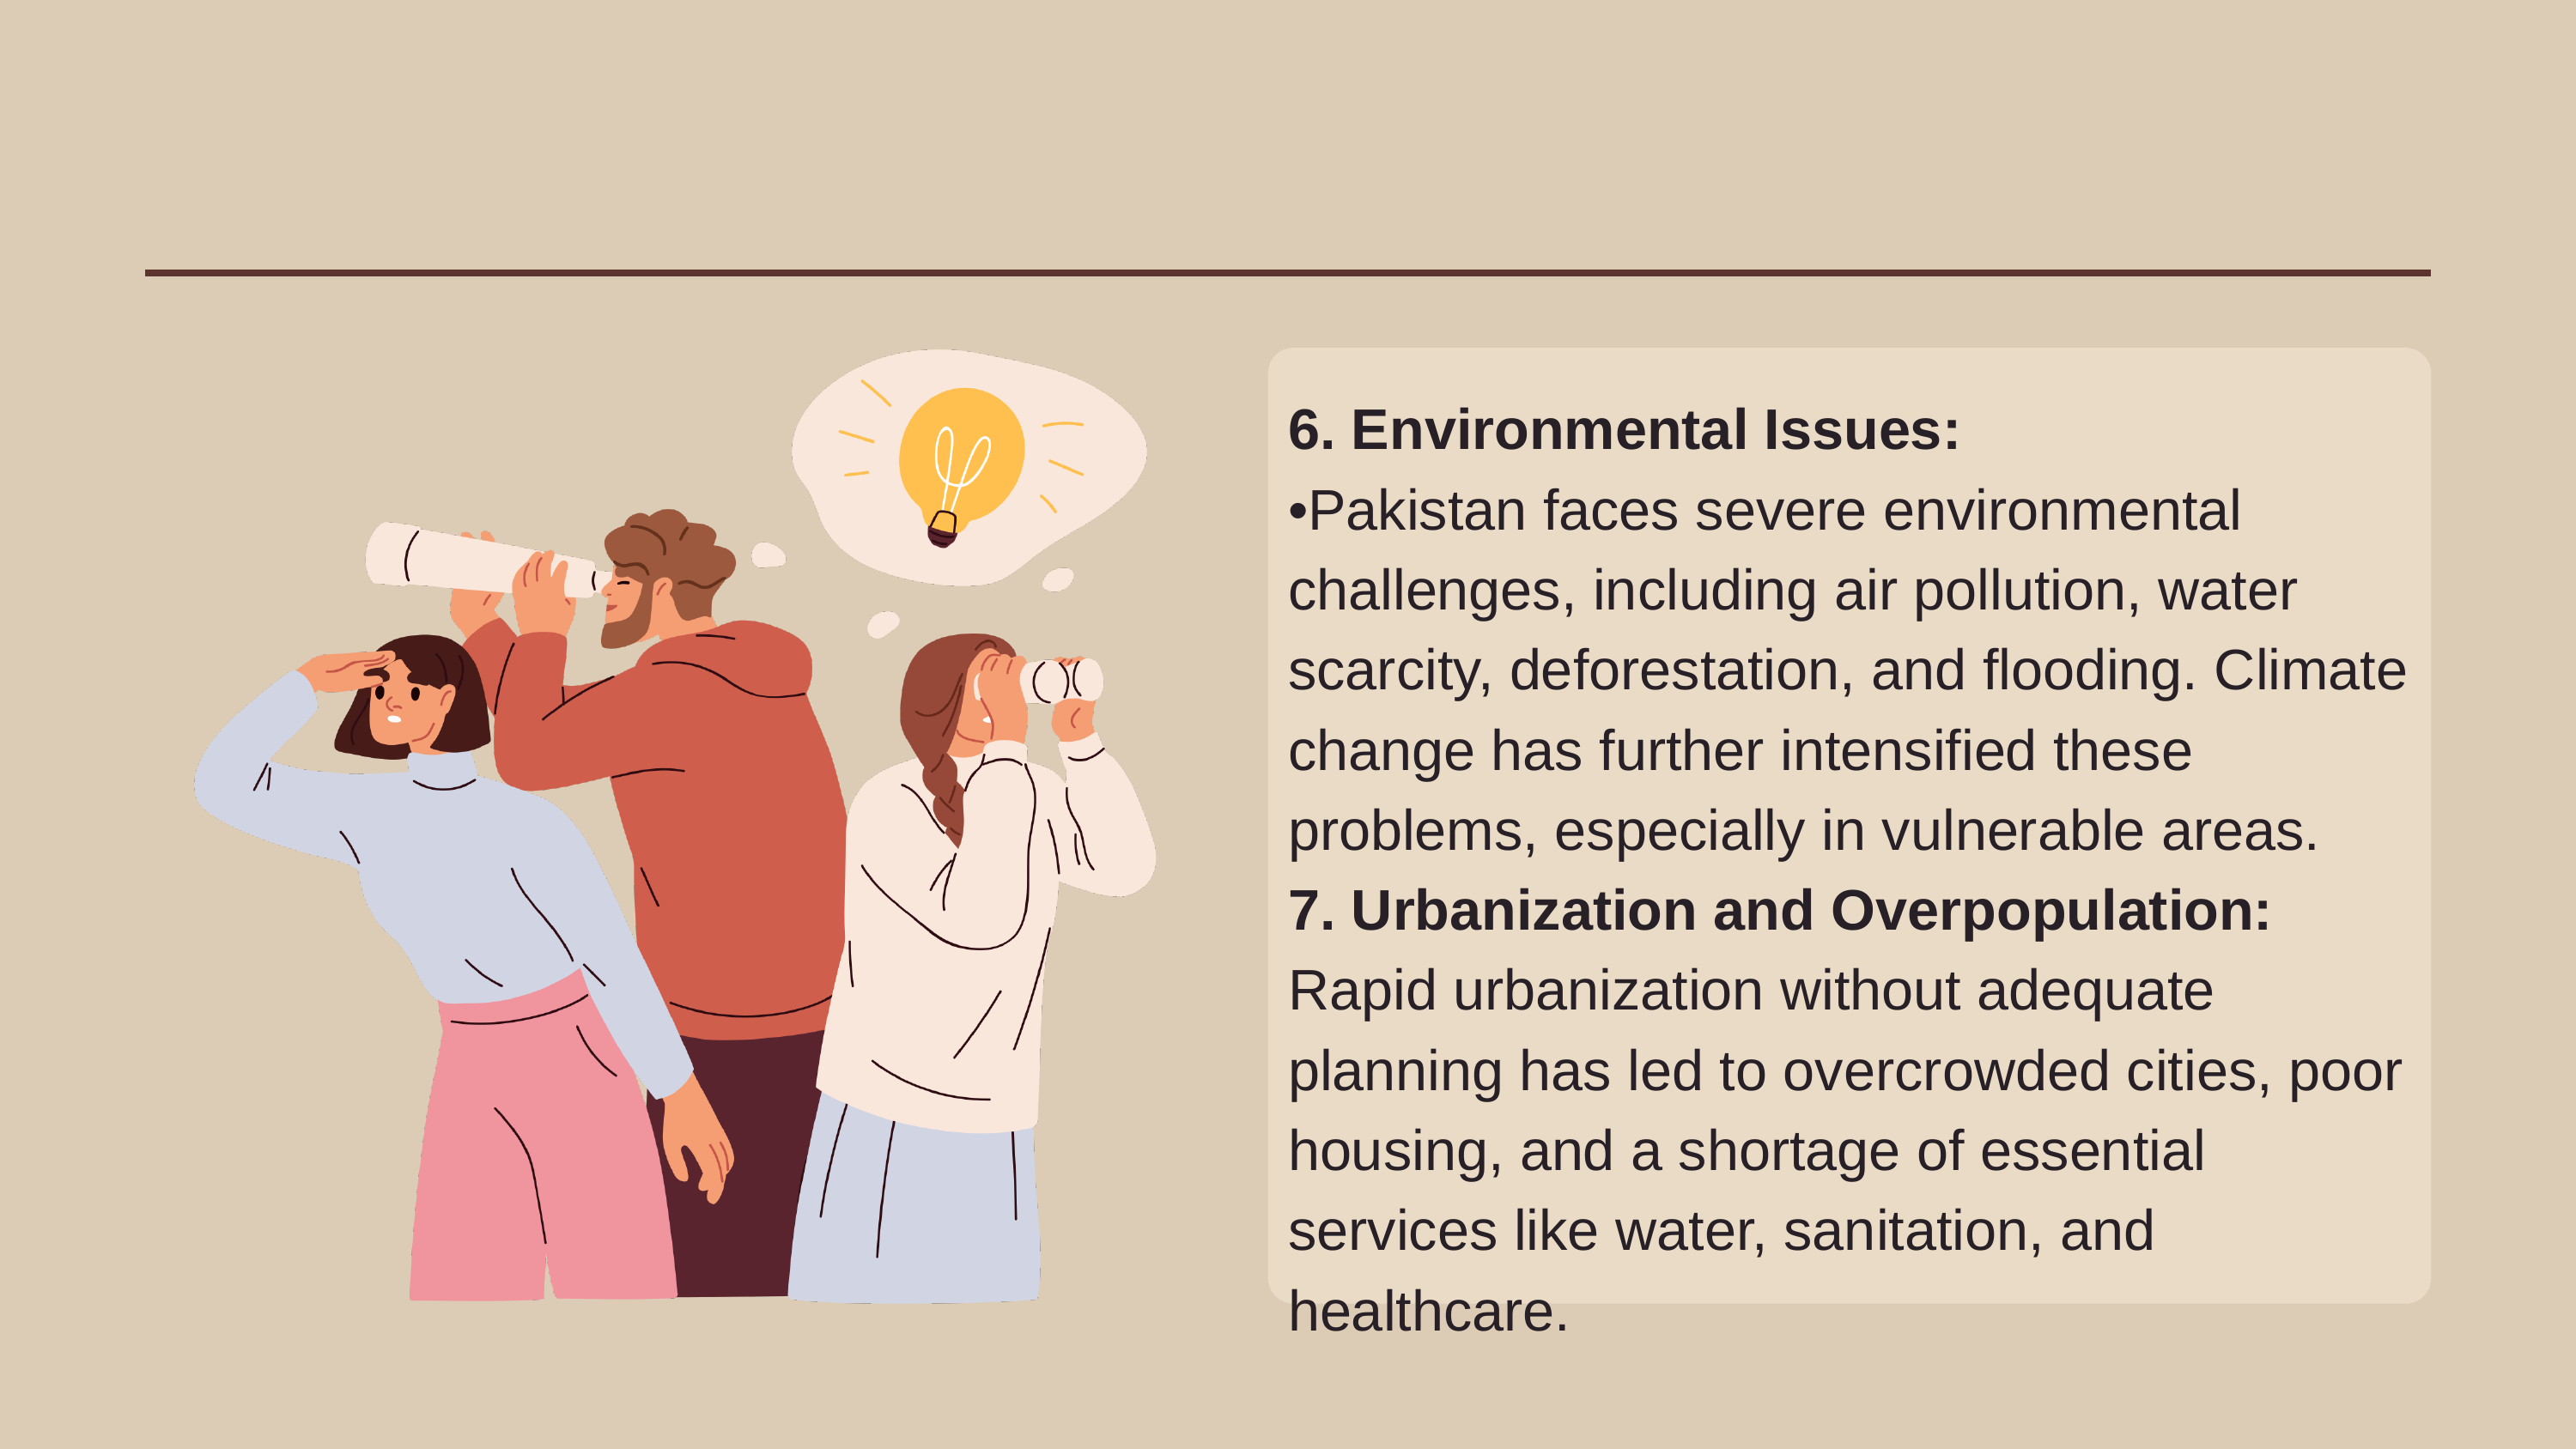

6. Environmental Issues:
•Pakistan faces severe environmental challenges, including air pollution, water scarcity, deforestation, and flooding. Climate change has further intensified these problems, especially in vulnerable areas.
7. Urbanization and Overpopulation:
Rapid urbanization without adequate planning has led to overcrowded cities, poor housing, and a shortage of essential services like water, sanitation, and healthcare.